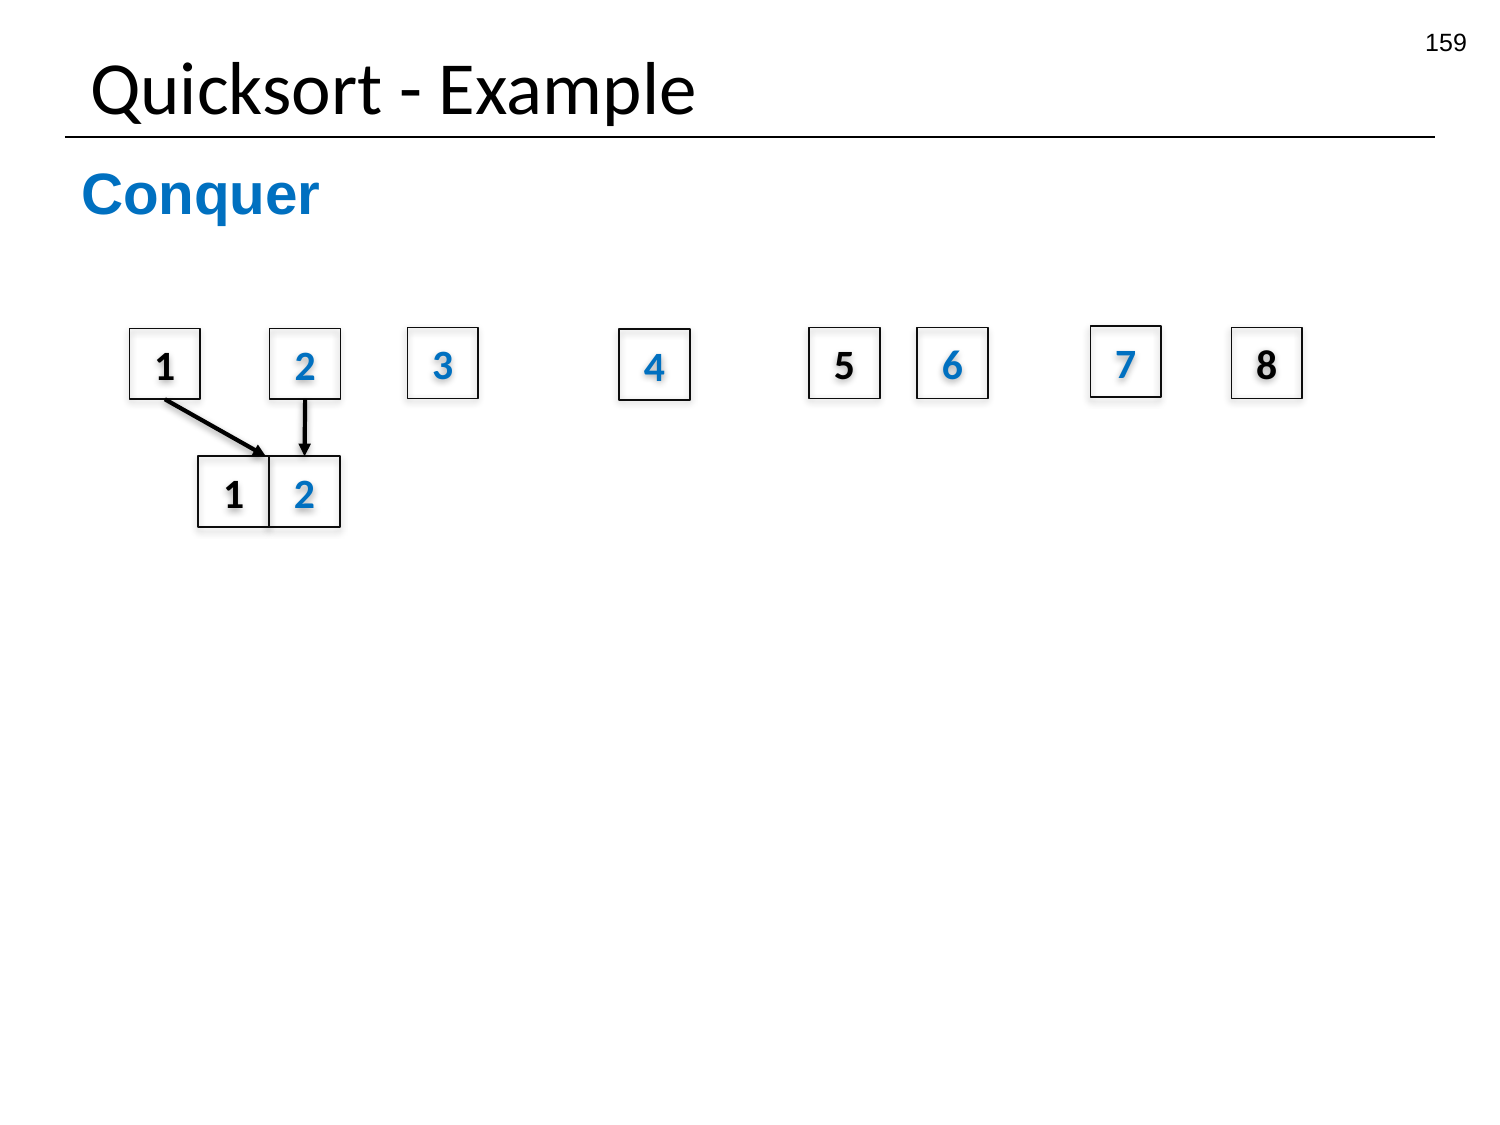

159
# Quicksort - Example

Conquer
7
3
5
8
6
1
2
4
1
2